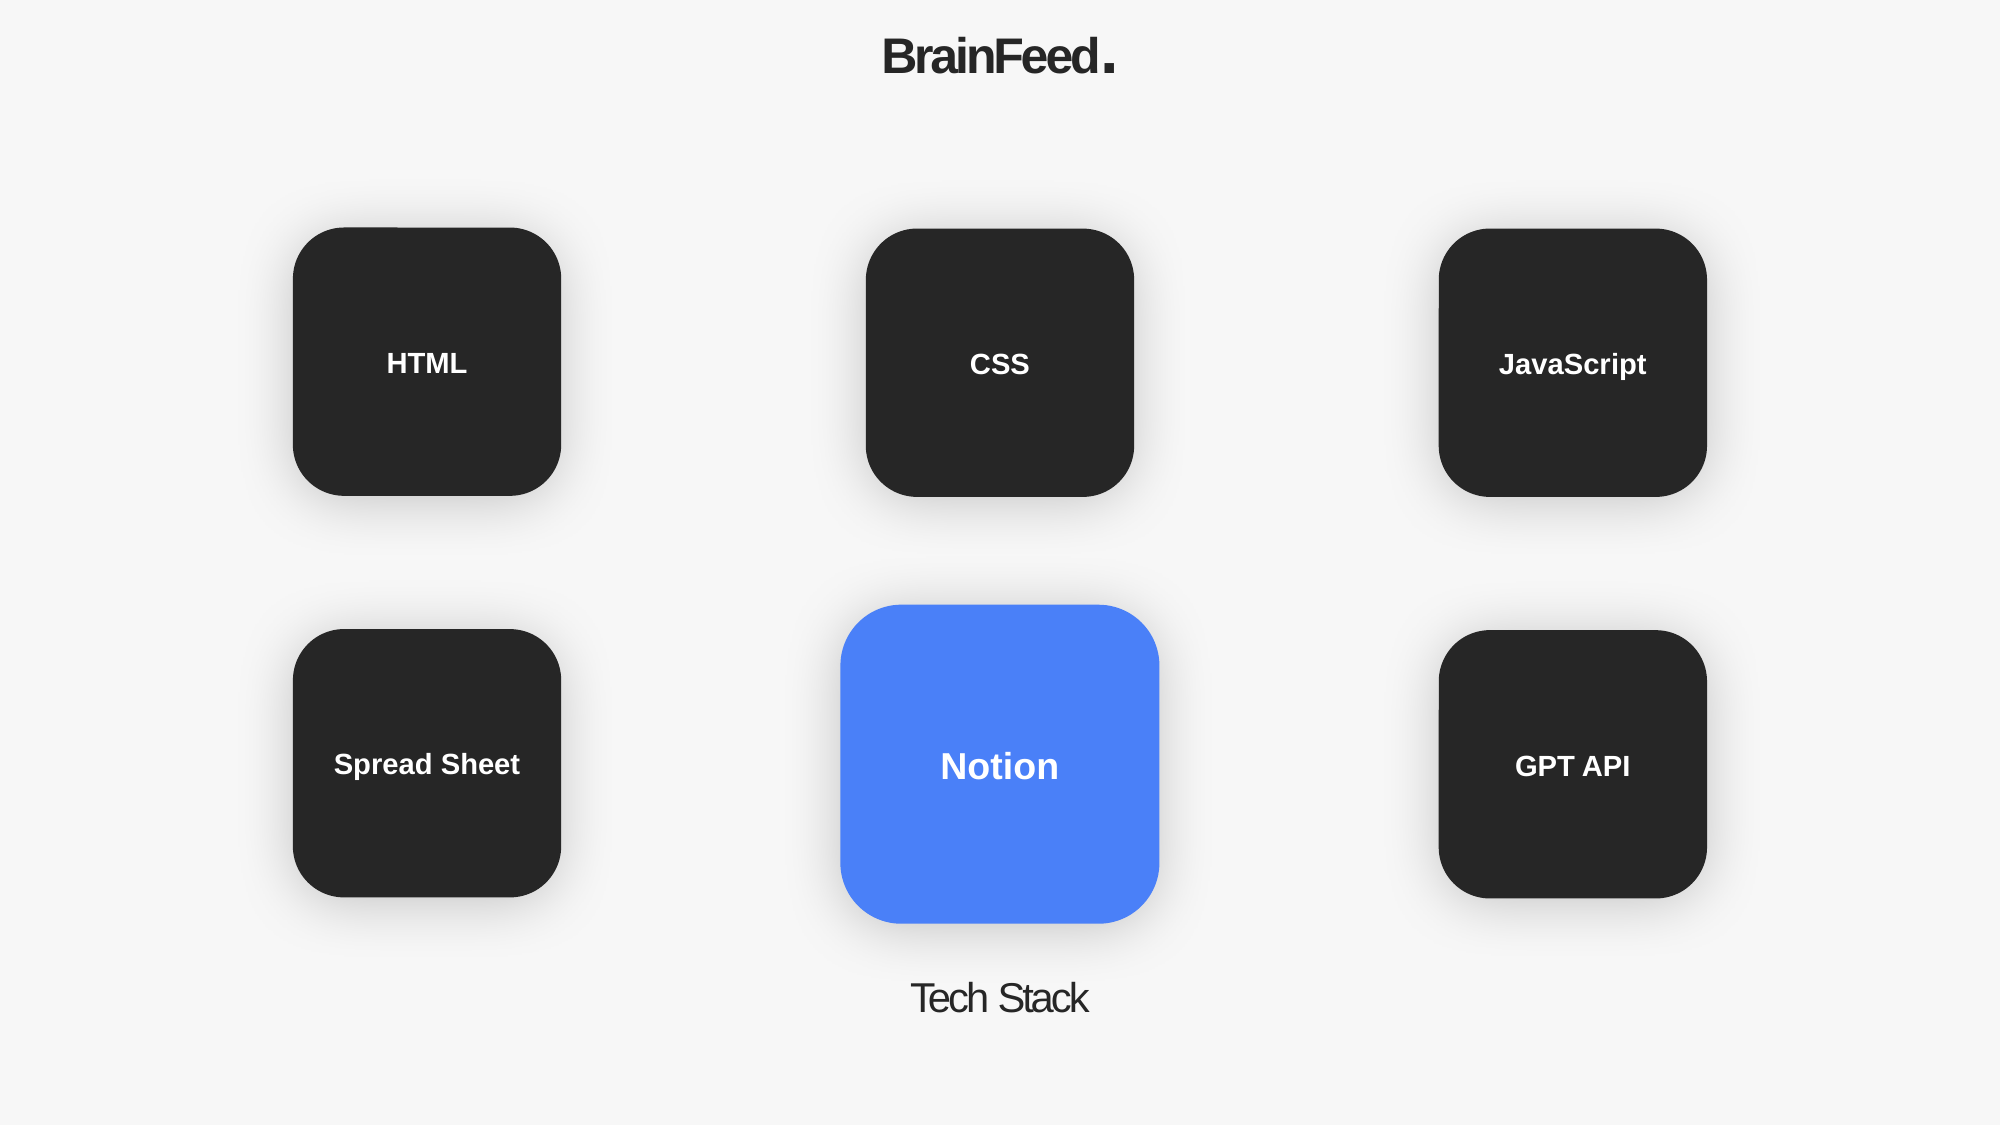

BrainFeed.
HTML
CSS
JavaScript
Notion
Spread Sheet
GPT API
Tech Stack